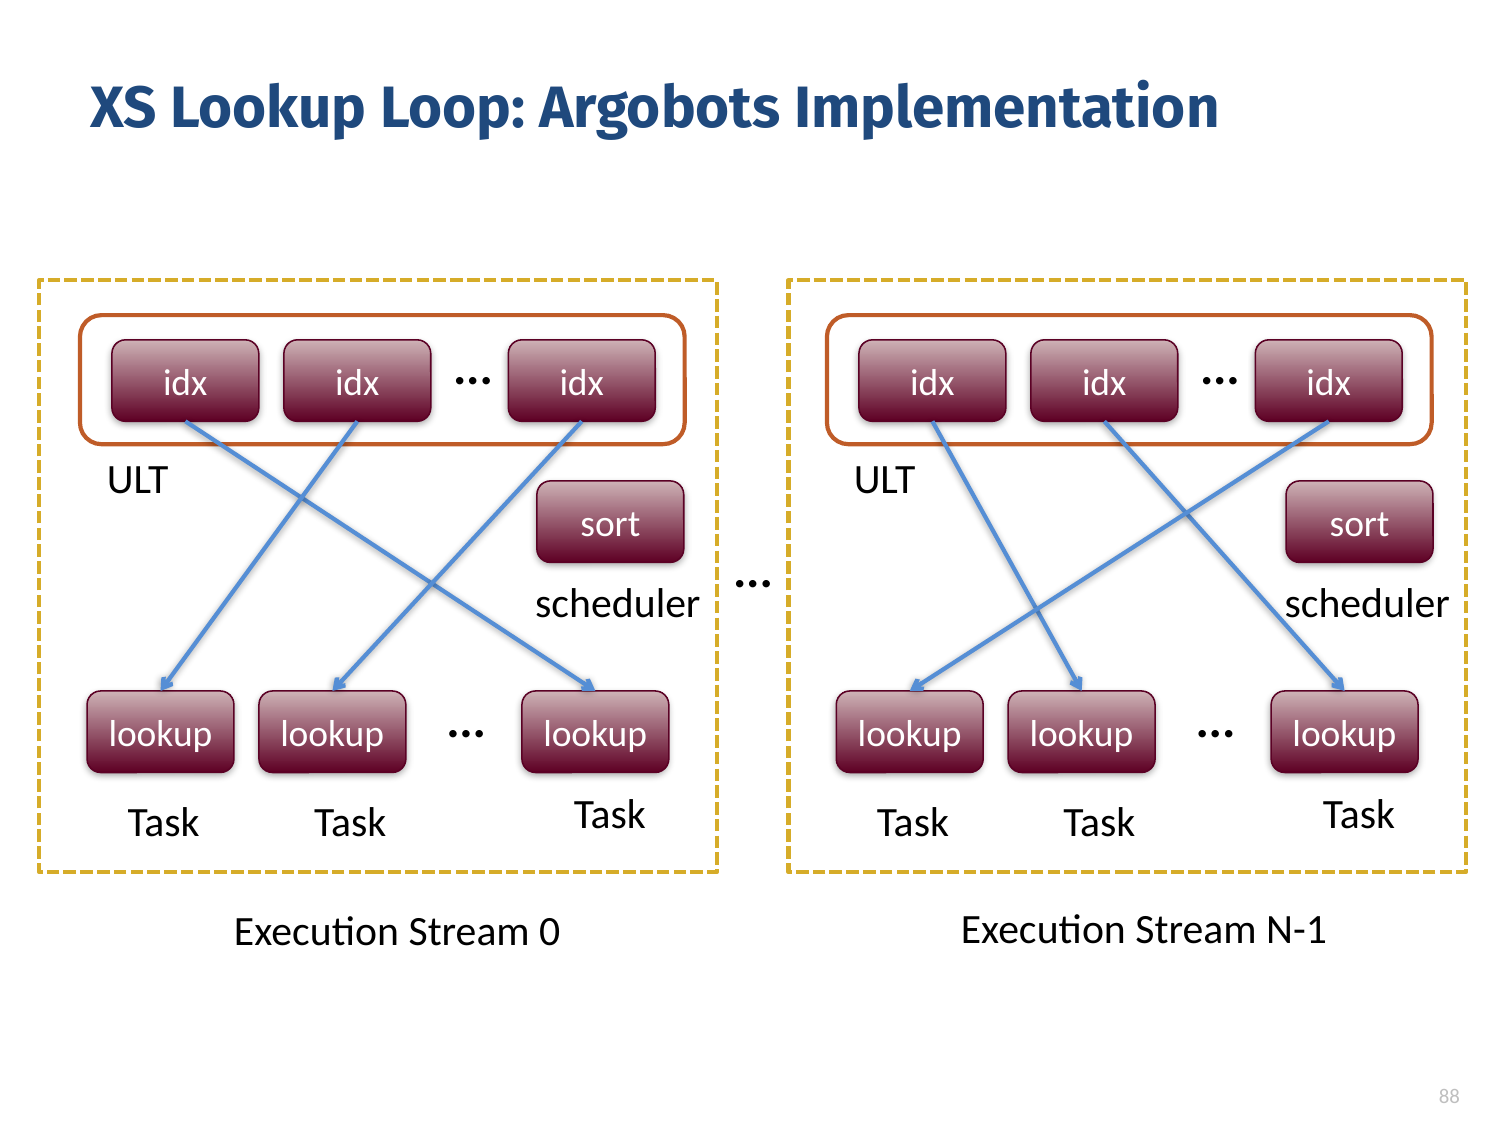

# XS Lookup Loop: Argobots Implementation

...
...
idx
idx
idx
idx
idx
idx
ULT
ULT
sort
sort
...
scheduler
scheduler
...
...
lookup
lookup
lookup
lookup
lookup
lookup
Task
Task
Task
Task
Task
Task
Execution Stream N-1
Execution Stream 0
88